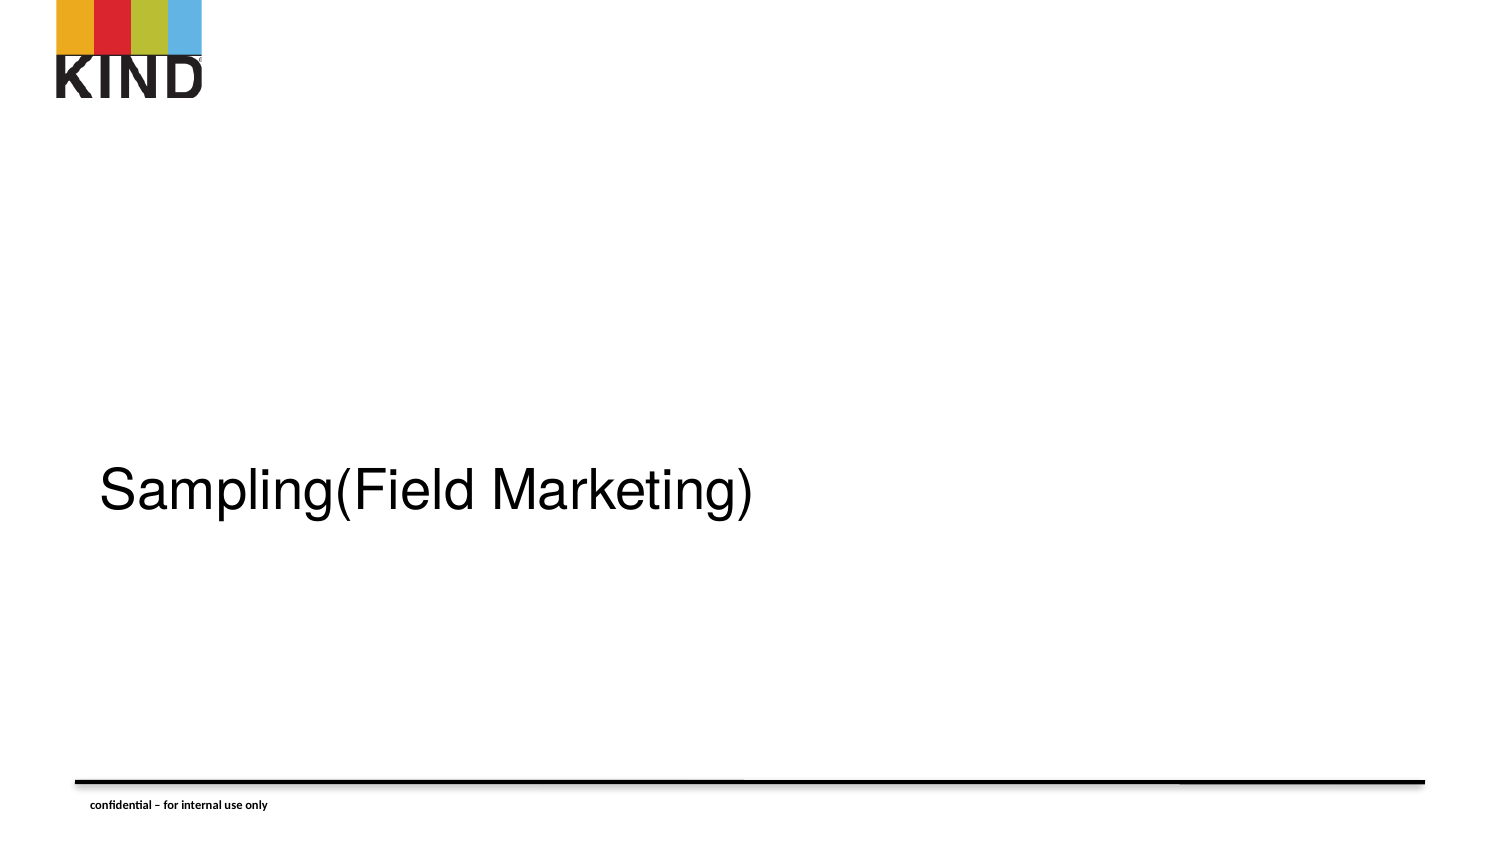

Sampling(Field Marketing)
confidential – for internal use only